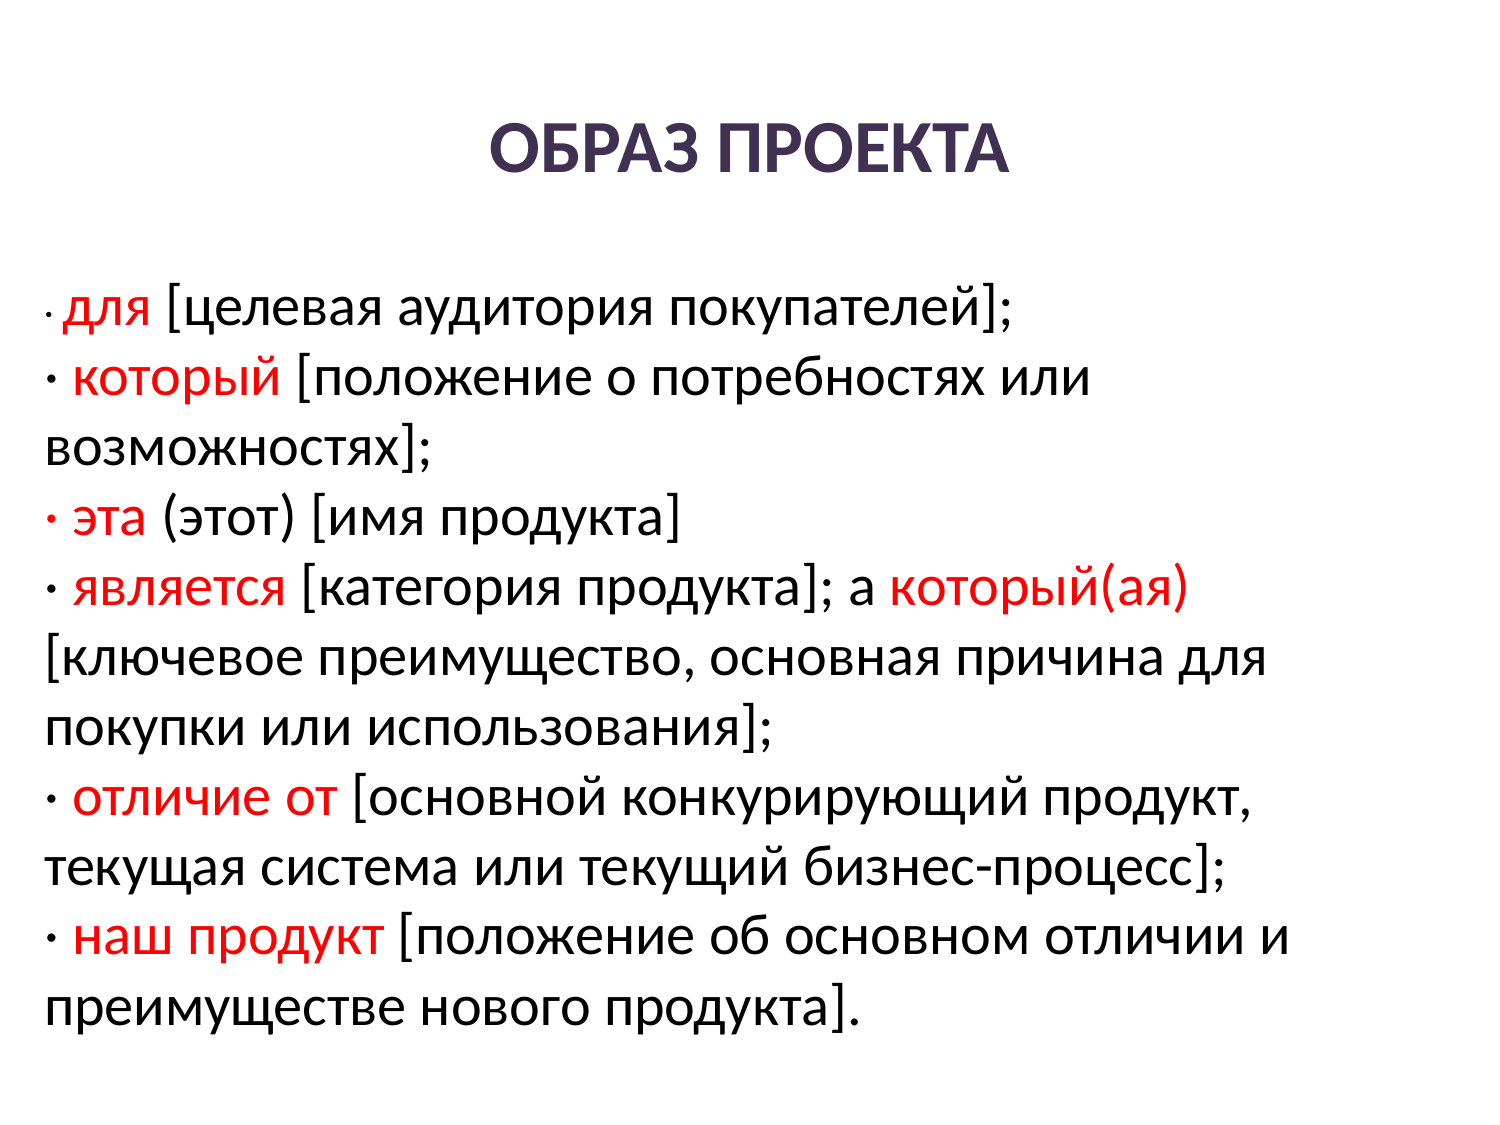

ОБРАЗ ПРОЕКТА
· для [целевая аудитория покупателей];
· который [положение о потребностях или возможностях];
· эта (этот) [имя продукта]
· является [категория продукта]; а который(ая) [ключевое преимущество, основная причина для покупки или использования];
· отличие от [основной конкурирующий продукт, текущая система или текущий бизнес-процесс];
· наш продукт [положение об основном отличии и преимуществе нового продукта].